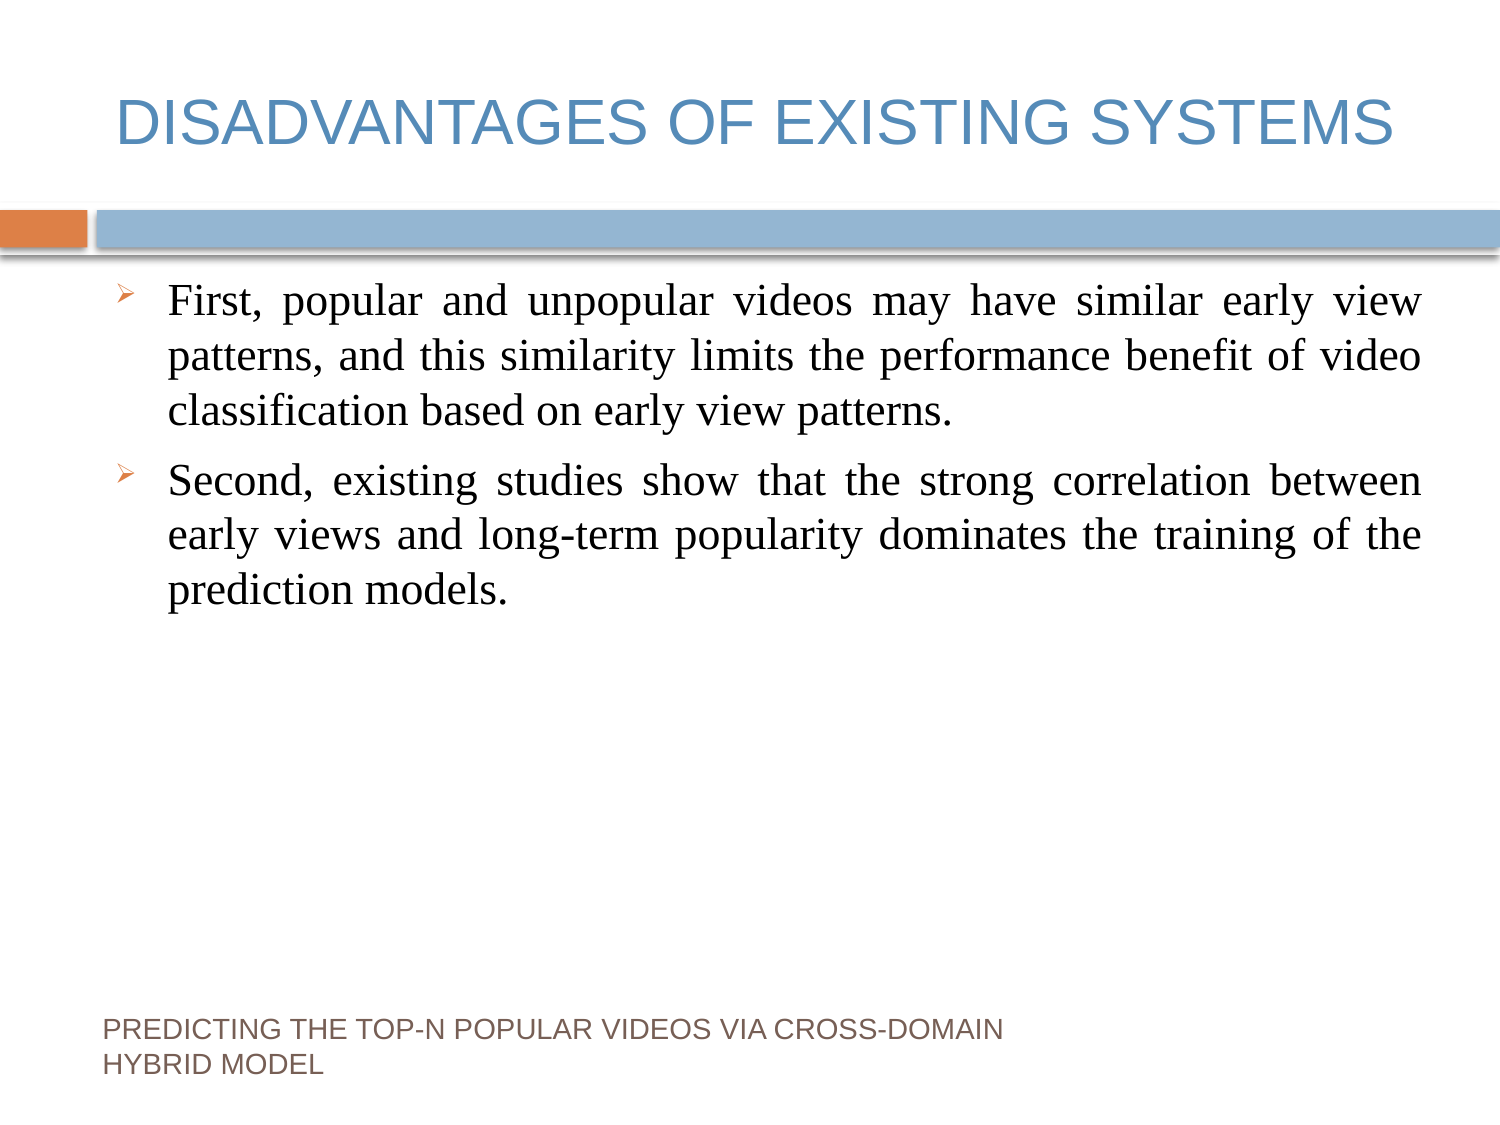

# DISADVANTAGES OF EXISTING SYSTEMS
First, popular and unpopular videos may have similar early view patterns, and this similarity limits the performance benefit of video classification based on early view patterns.
Second, existing studies show that the strong correlation between early views and long-term popularity dominates the training of the prediction models.
PREDICTING THE TOP-N POPULAR VIDEOS VIA CROSS-DOMAIN HYBRID MODEL